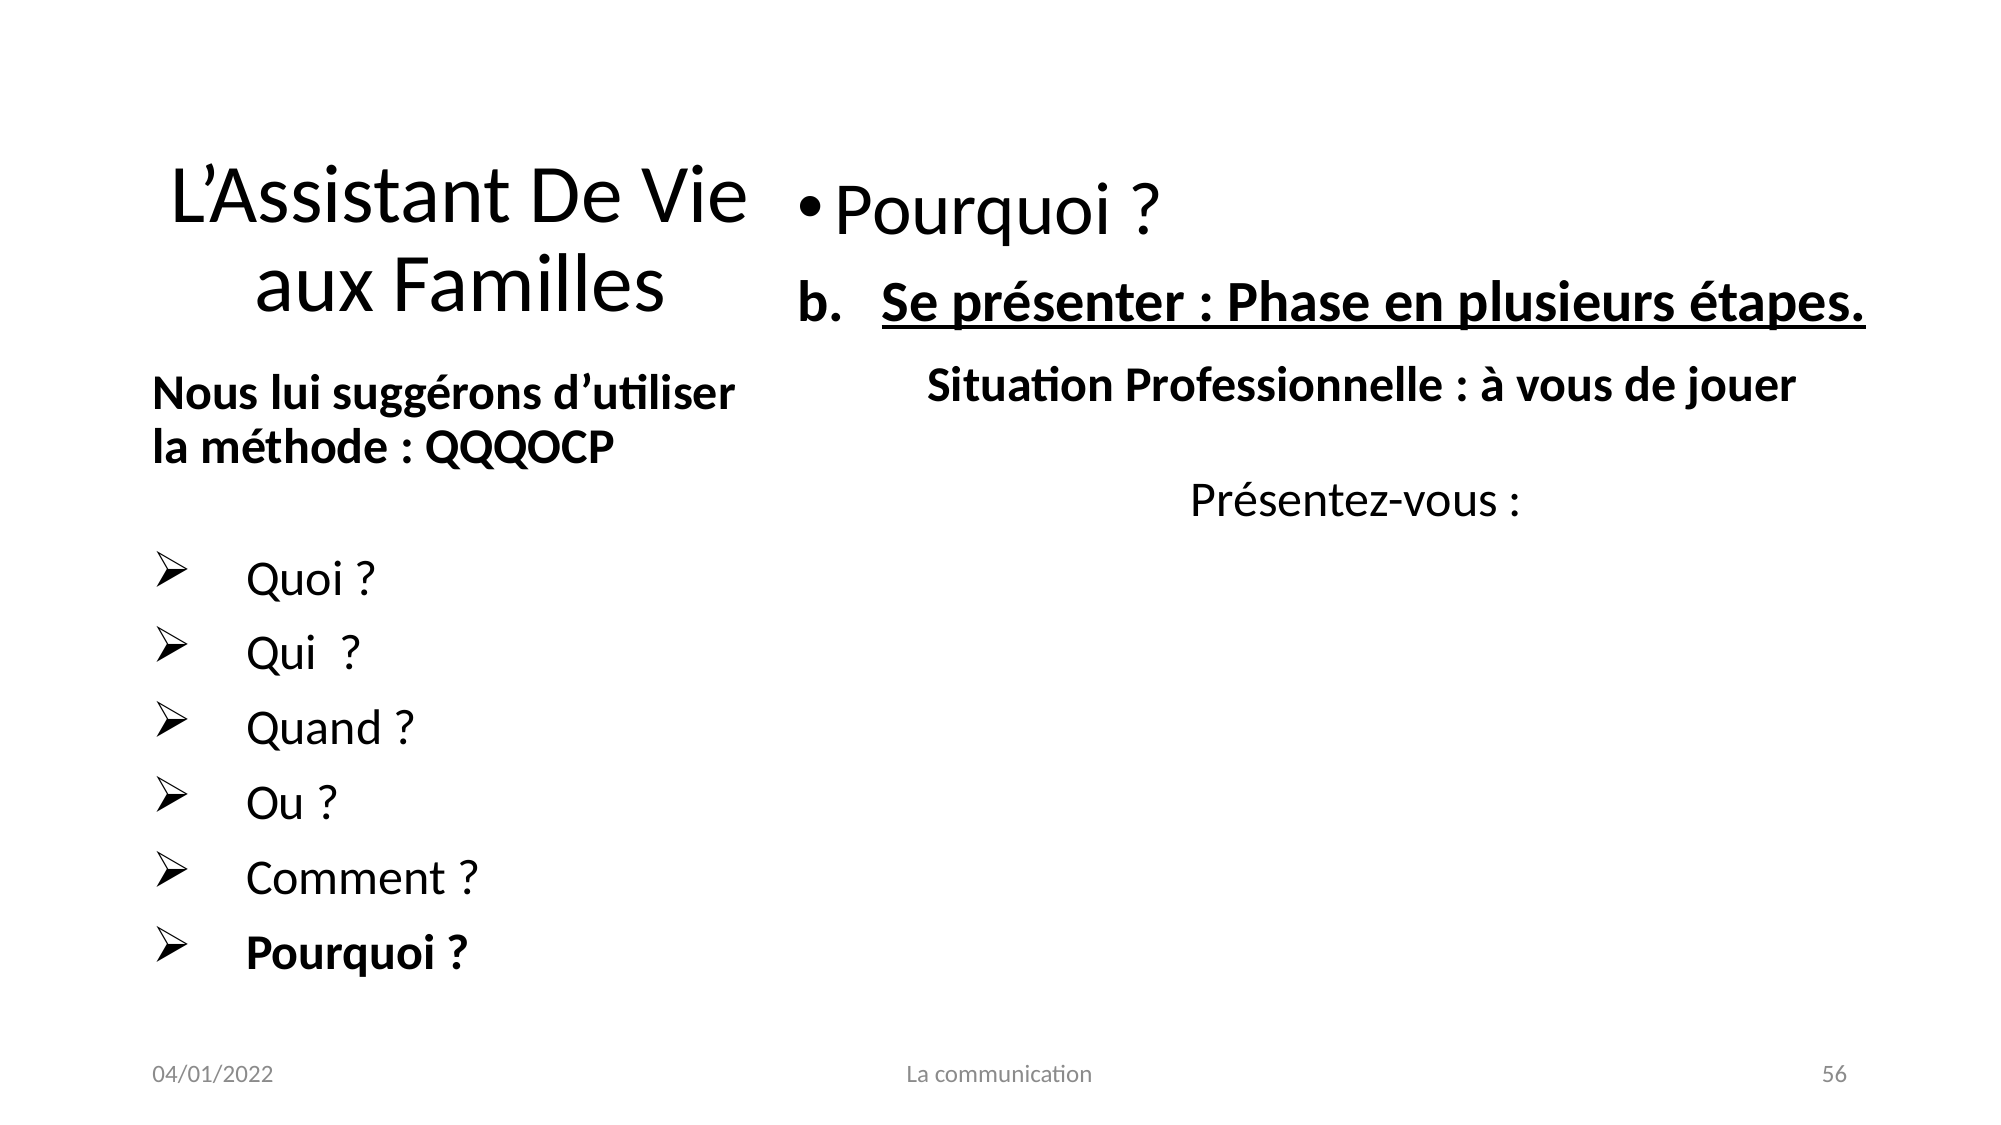

# L’Assistant De Vie aux Familles
Pourquoi ?
Se présenter : Phase en plusieurs étapes.

Présentez-vous :

Situation Professionnelle : à vous de jouer
Nous lui suggérons d’utiliser la méthode : QQQOCP

Quoi ?
Qui  ?
Quand ?
Ou ?
Comment ?
Pourquoi ?
04/01/2022
La communication
56